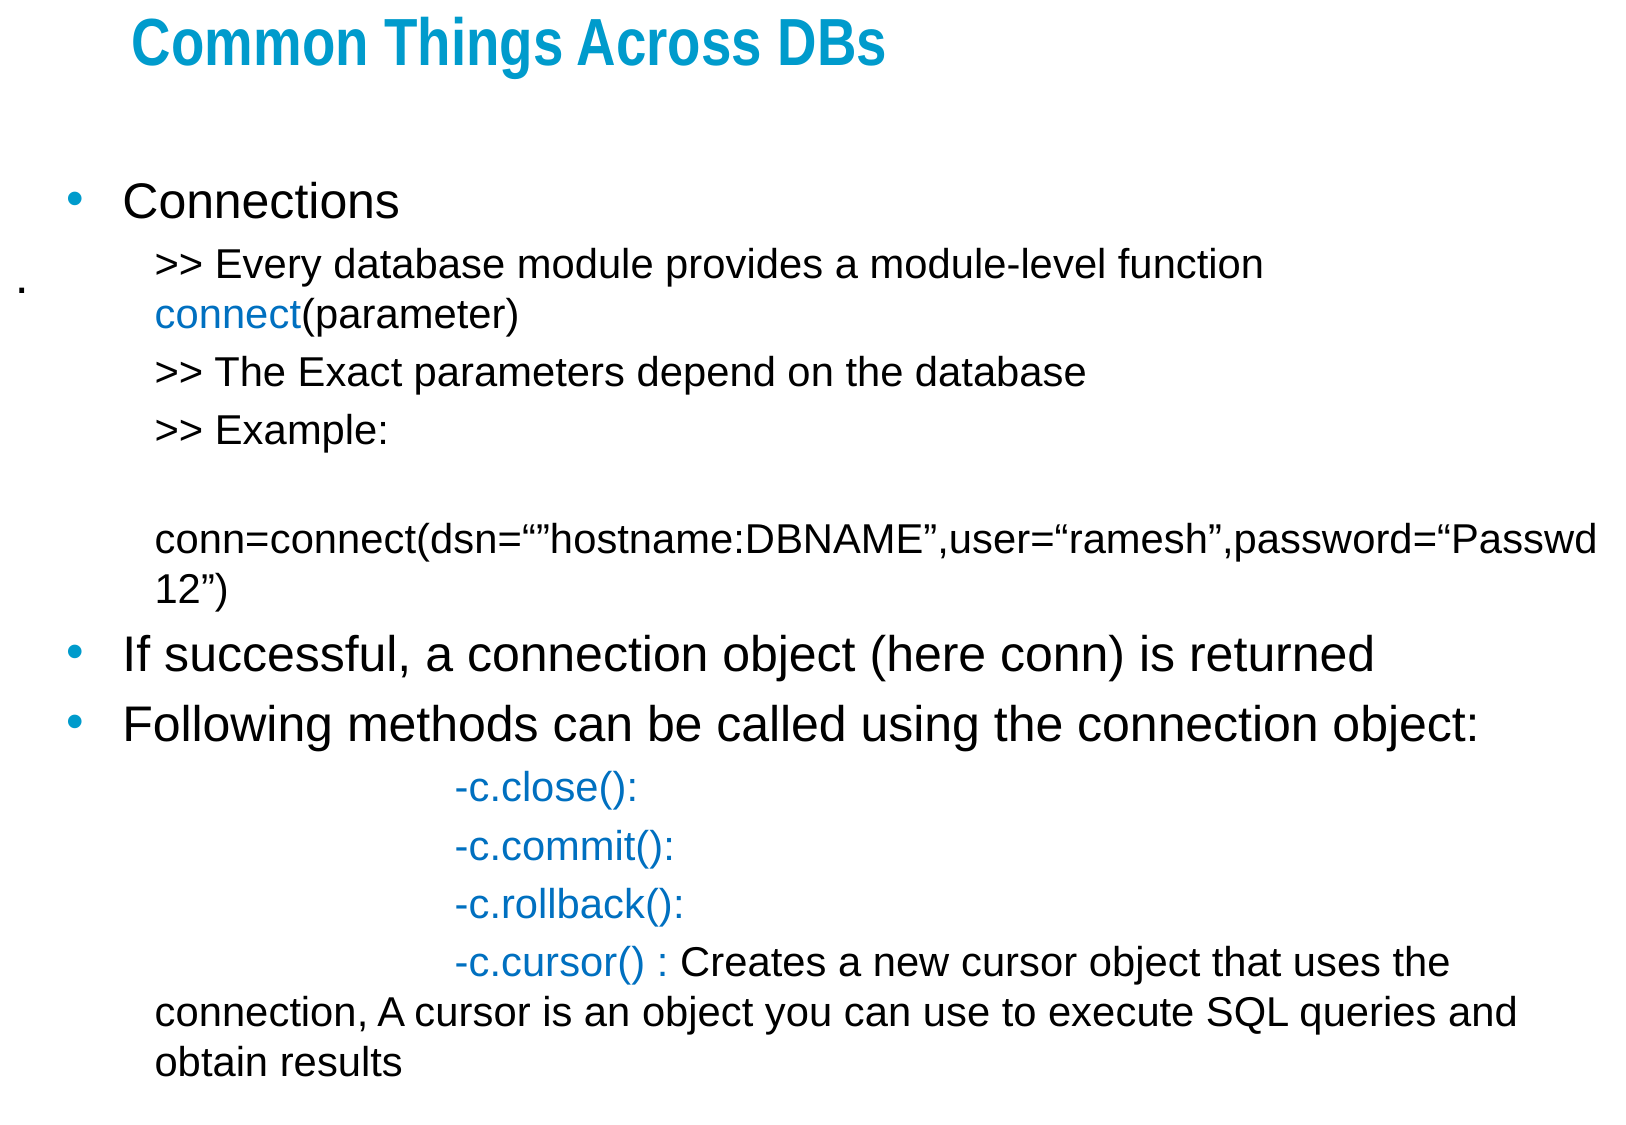

# Common Things Across DBs
Connections
>> Every database module provides a module-level function connect(parameter)
>> The Exact parameters depend on the database
>> Example:
	conn=connect(dsn=“”hostname:DBNAME”,user=“ramesh”,password=“Passwd12”)
If successful, a connection object (here conn) is returned
Following methods can be called using the connection object:
		-c.close():
		-c.commit():
		-c.rollback():
		-c.cursor() : Creates a new cursor object that uses the connection, A cursor is an object you can use to execute SQL queries and obtain results
.